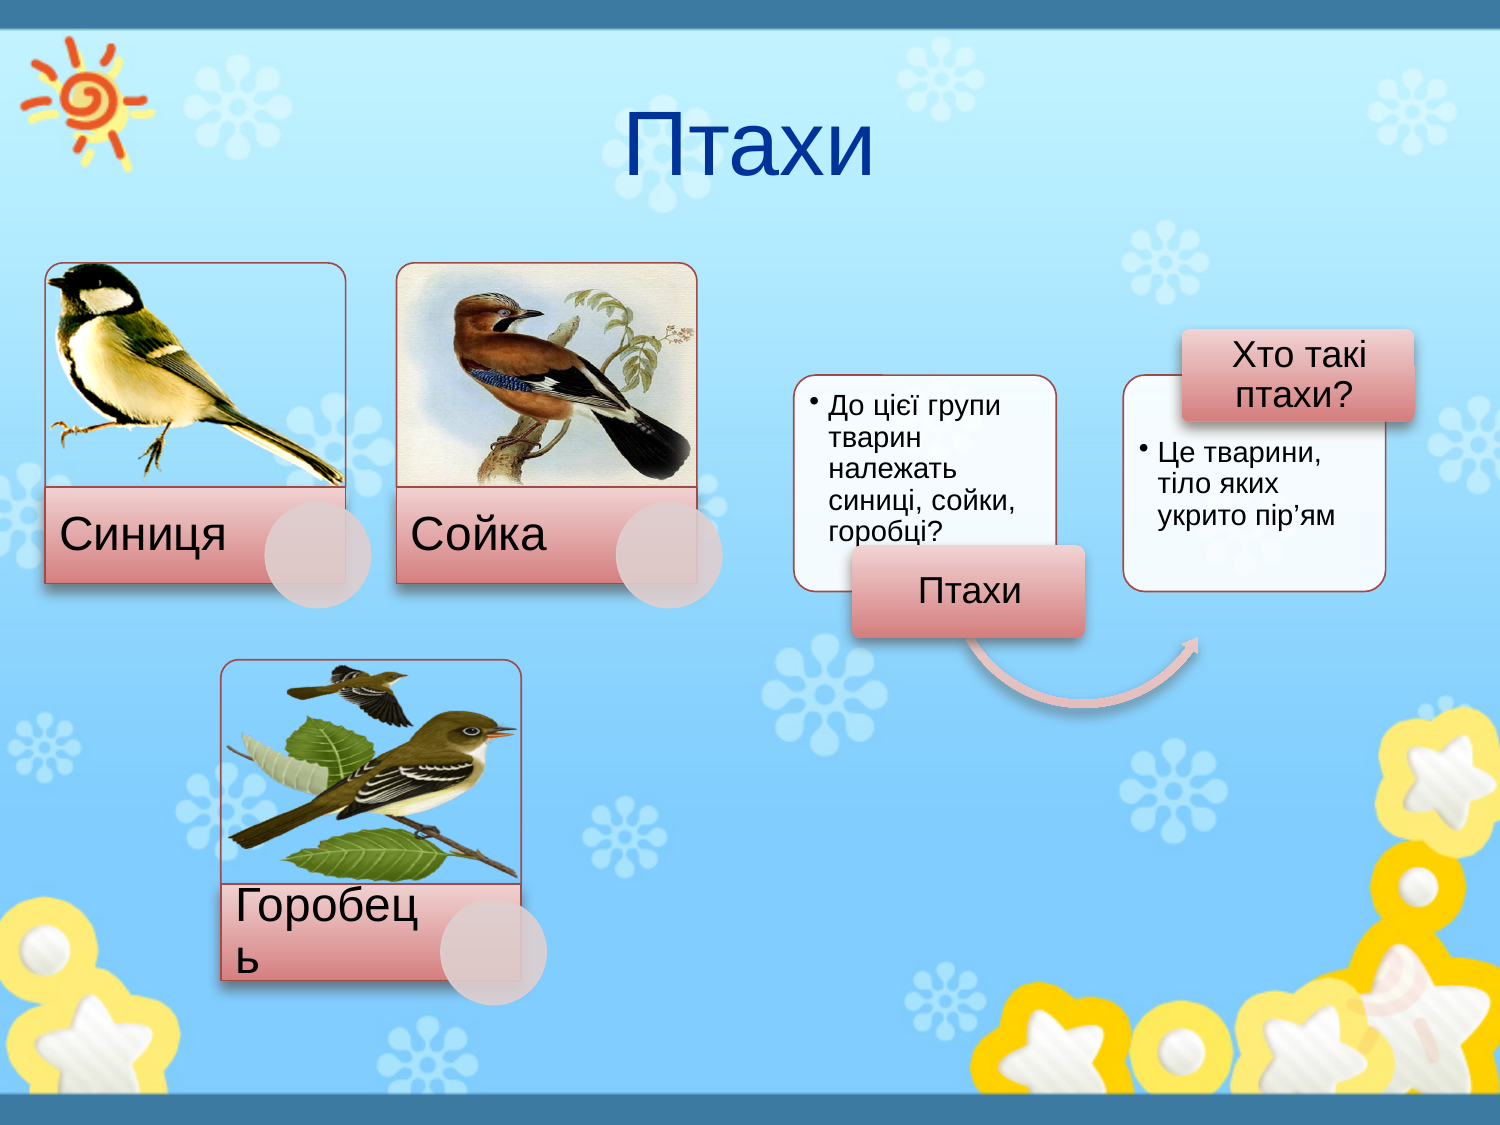

# Птахи
Синиця
Сойка
Горобець
До цієї групи тварин належать синиці, сойки, горобці?
Птахи
Це тварини, тіло яких укрито пір’ям
Хто такі птахи?